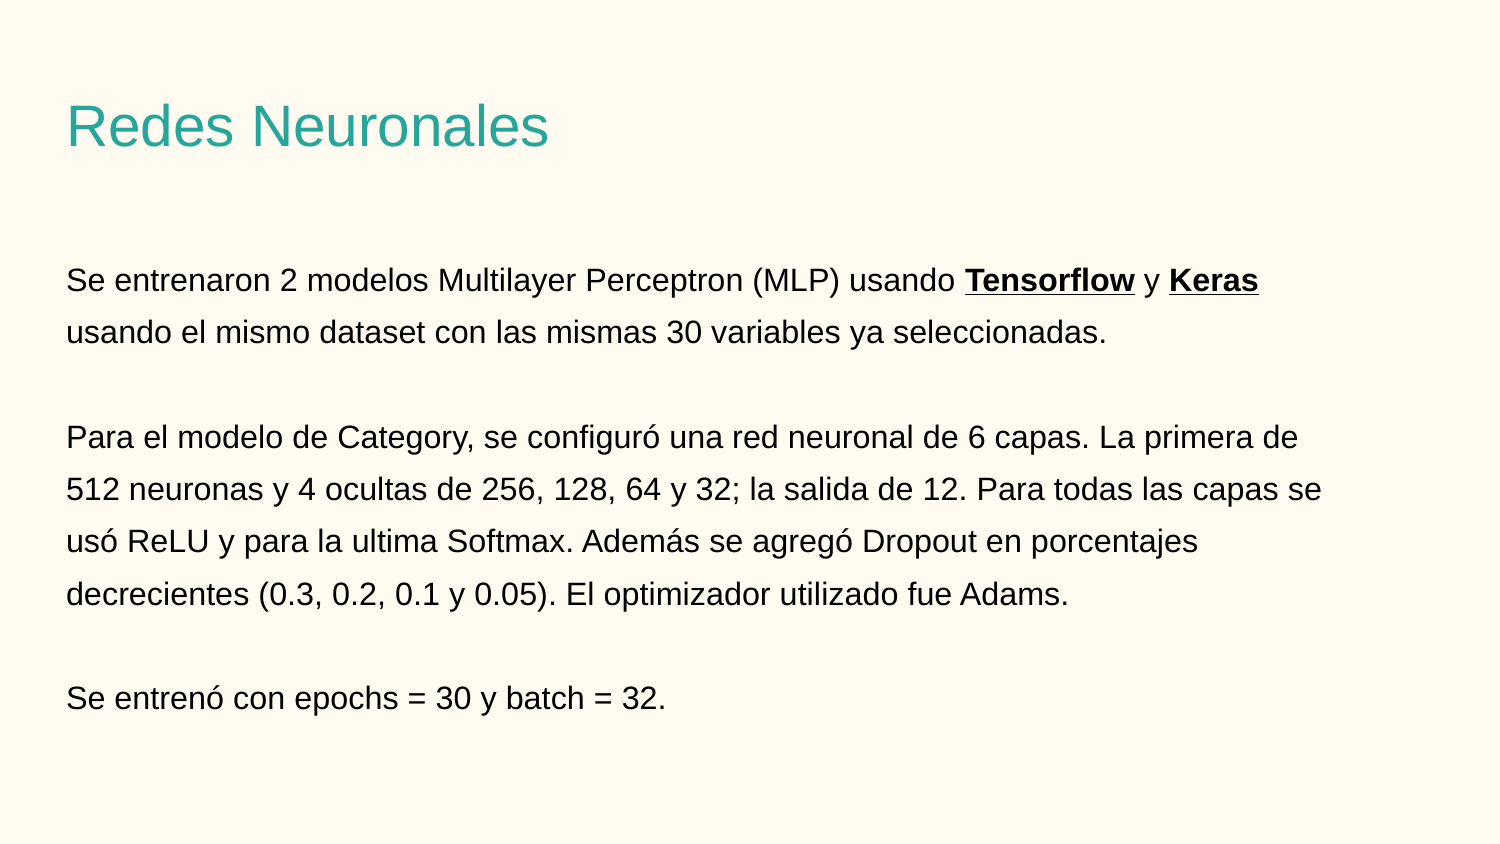

# Redes Neuronales

Se entrenaron 2 modelos Multilayer Perceptron (MLP) usando Tensorflow y Keras usando el mismo dataset con las mismas 30 variables ya seleccionadas.

Para el modelo de Category, se configuró una red neuronal de 6 capas. La primera de 512 neuronas y 4 ocultas de 256, 128, 64 y 32; la salida de 12. Para todas las capas se usó ReLU y para la ultima Softmax. Además se agregó Dropout en porcentajes decrecientes (0.3, 0.2, 0.1 y 0.05). El optimizador utilizado fue Adams.

Se entrenó con epochs = 30 y batch = 32.